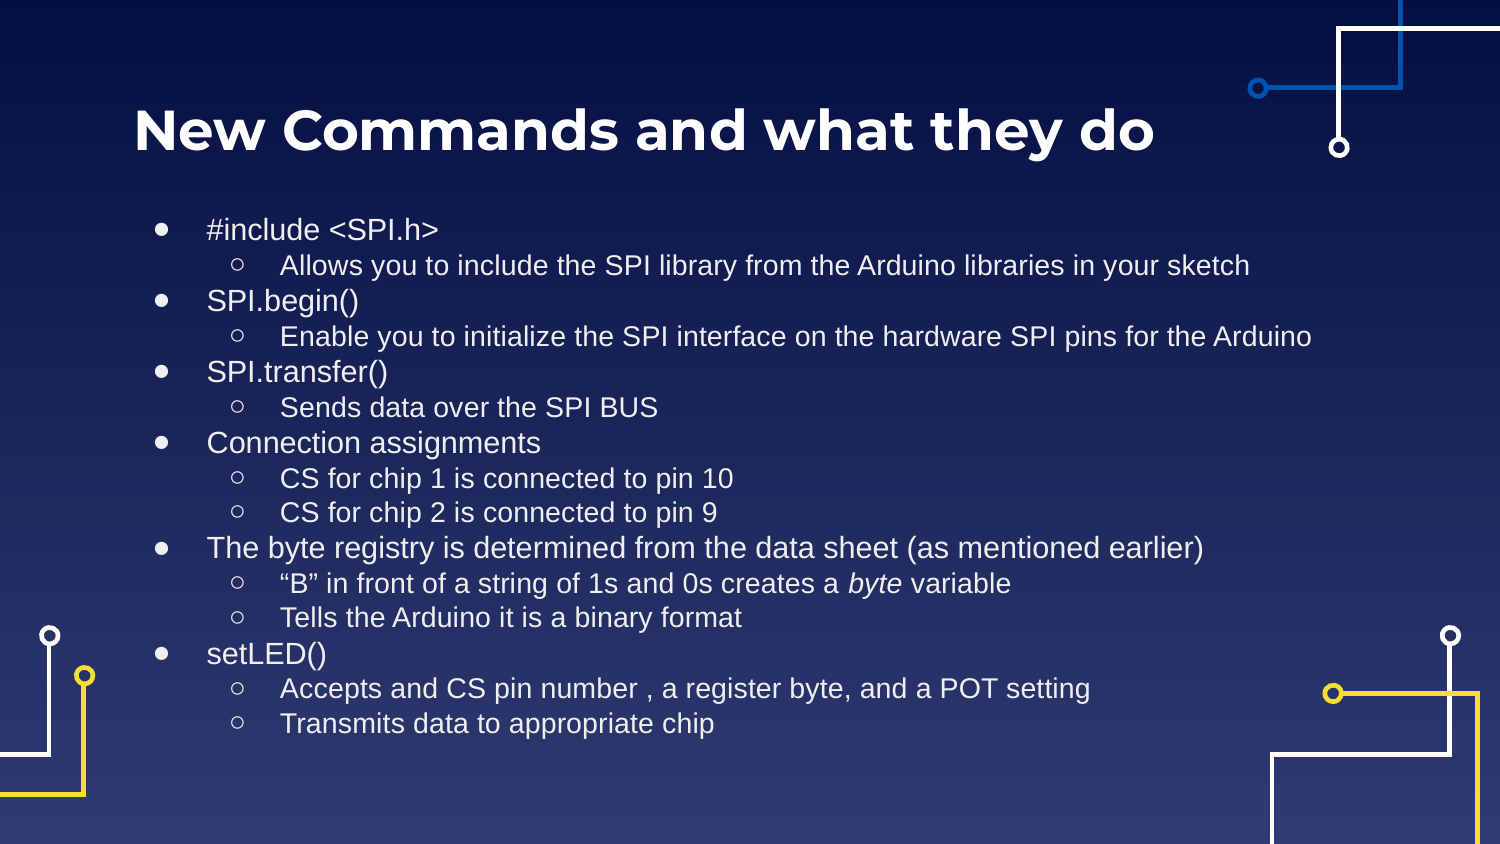

# New Commands and what they do
#include <SPI.h>
Allows you to include the SPI library from the Arduino libraries in your sketch
SPI.begin()
Enable you to initialize the SPI interface on the hardware SPI pins for the Arduino
SPI.transfer()
Sends data over the SPI BUS
Connection assignments
CS for chip 1 is connected to pin 10
CS for chip 2 is connected to pin 9
The byte registry is determined from the data sheet (as mentioned earlier)
“B” in front of a string of 1s and 0s creates a byte variable
Tells the Arduino it is a binary format
setLED()
Accepts and CS pin number , a register byte, and a POT setting
Transmits data to appropriate chip